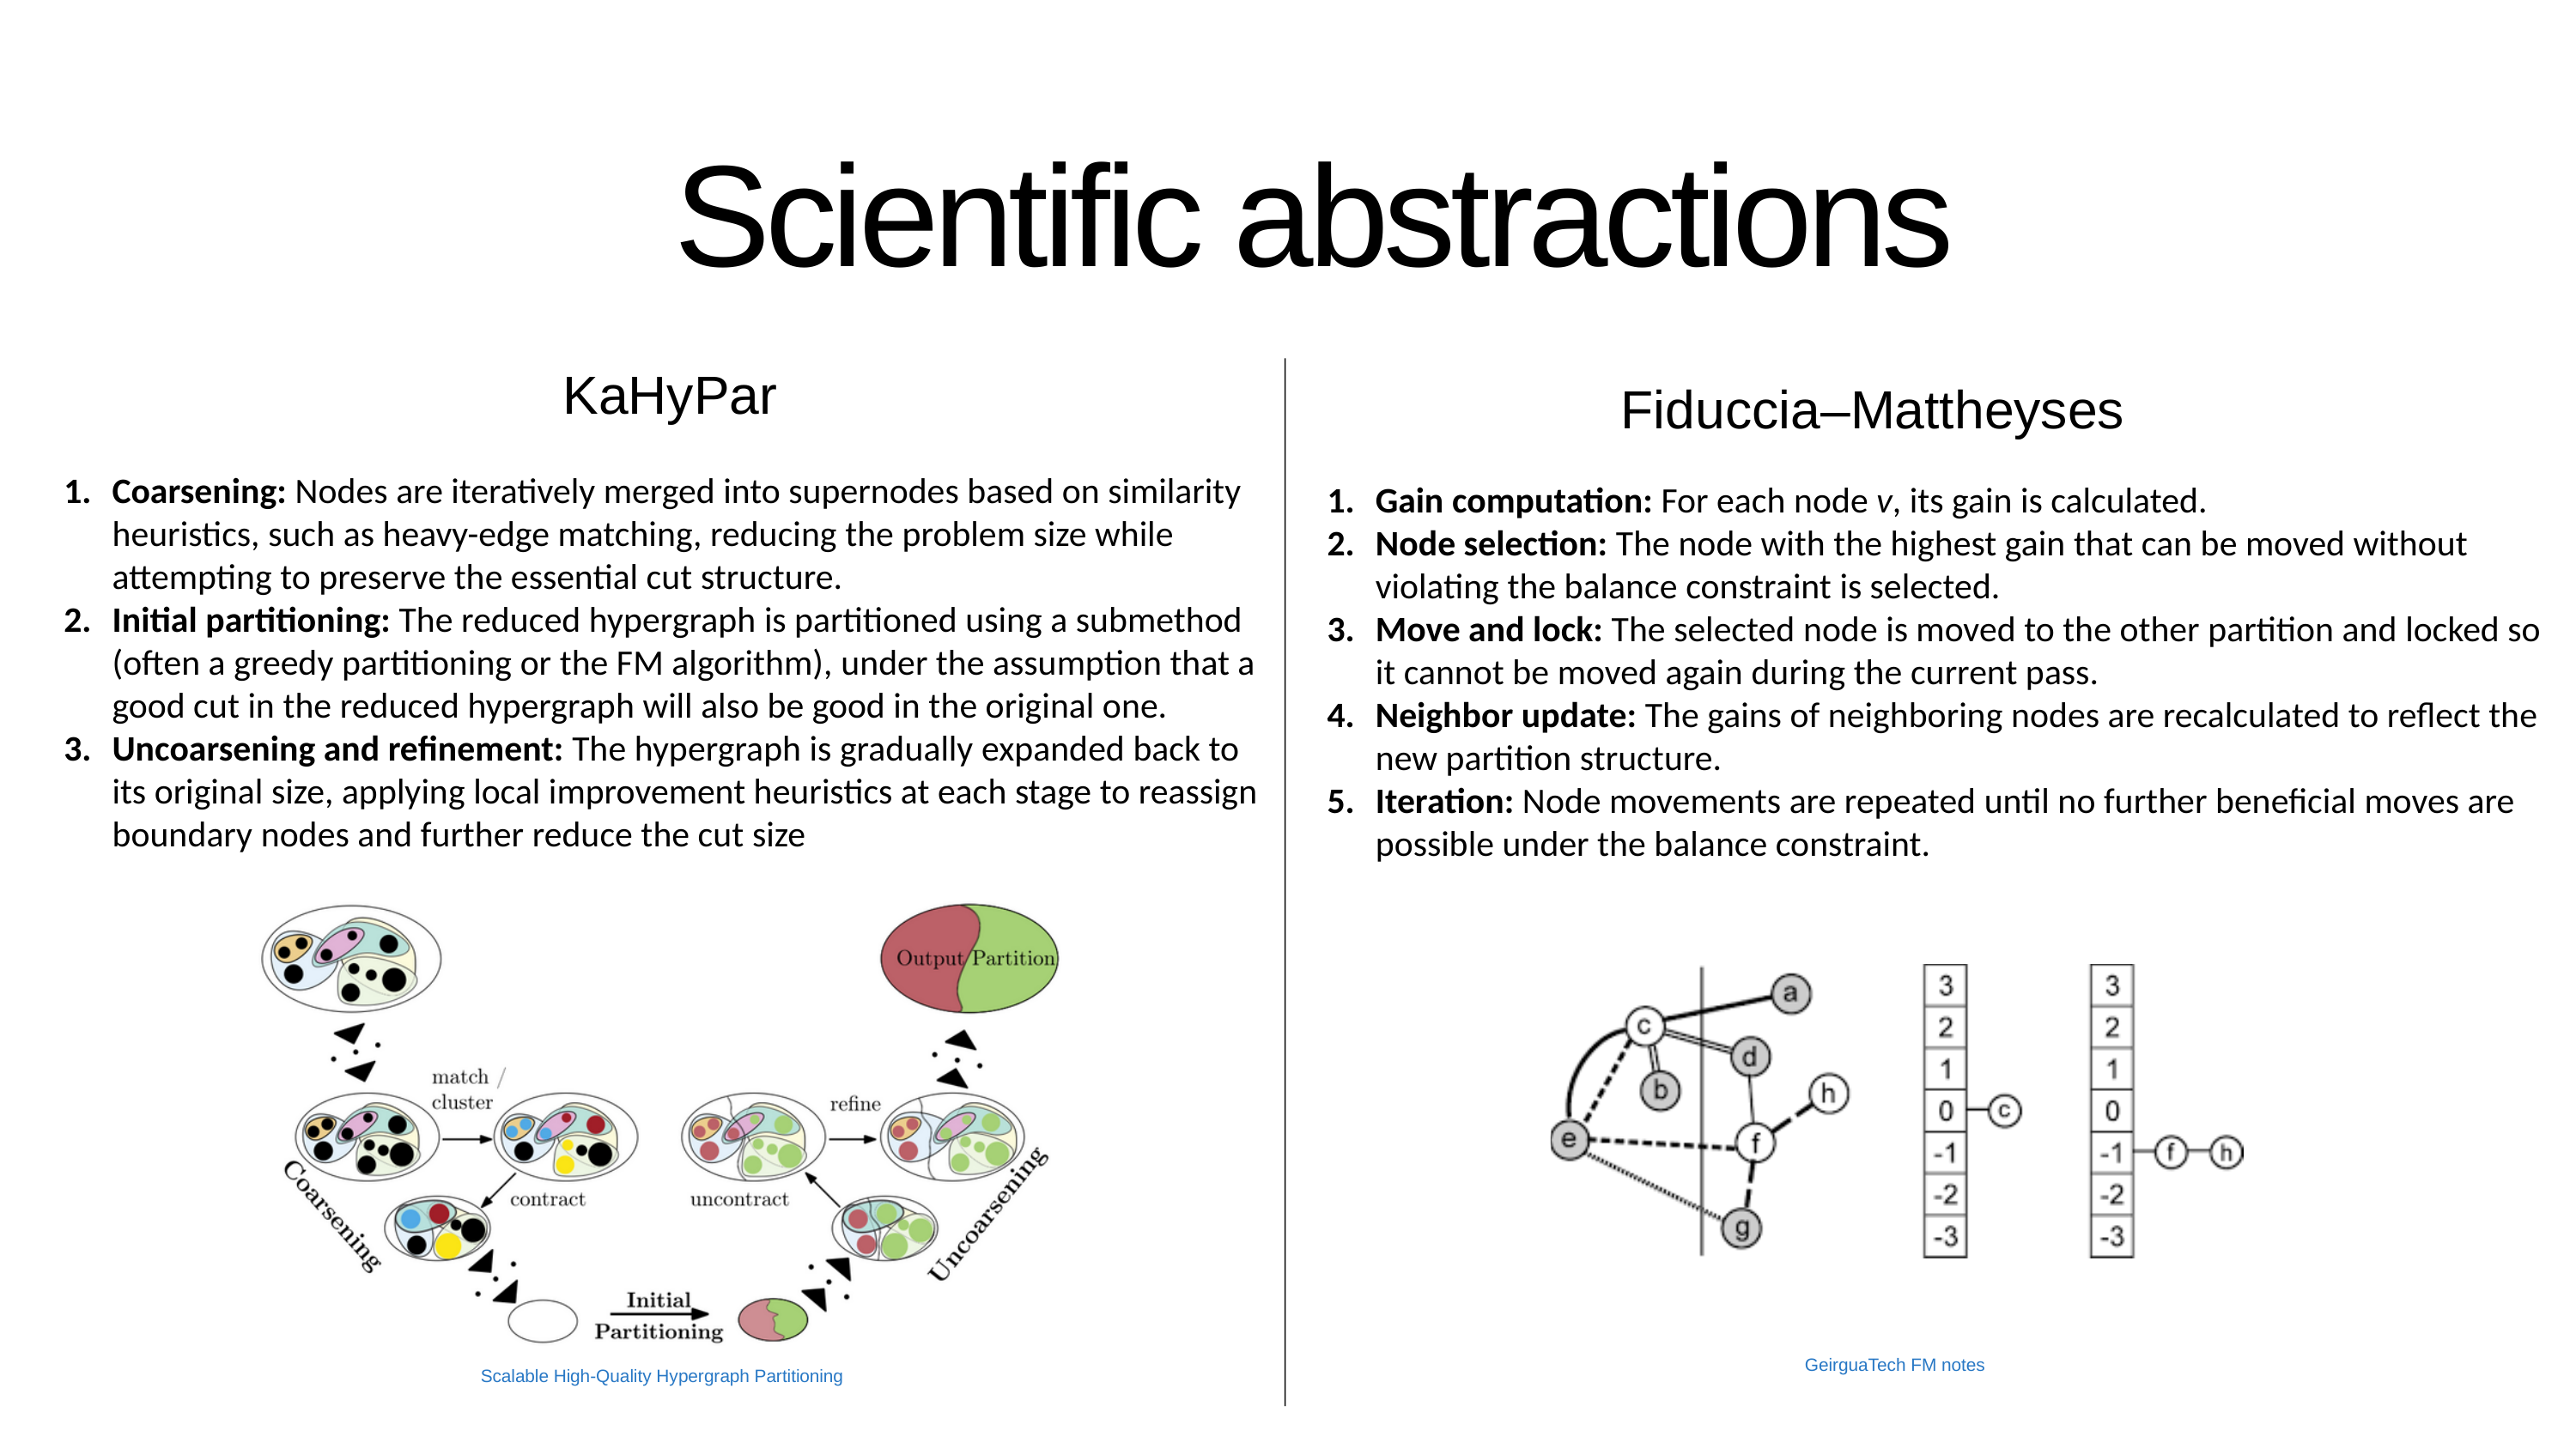

Scientific abstractions
KaHyPar

Fiduccia–Mattheyses
Coarsening: Nodes are iteratively merged into supernodes based on similarity heuristics, such as heavy-edge matching, reducing the problem size while attempting to preserve the essential cut structure.
Initial partitioning: The reduced hypergraph is partitioned using a submethod (often a greedy partitioning or the FM algorithm), under the assumption that a good cut in the reduced hypergraph will also be good in the original one.
Uncoarsening and refinement: The hypergraph is gradually expanded back to its original size, applying local improvement heuristics at each stage to reassign boundary nodes and further reduce the cut size
Gain computation: For each node v, its gain is calculated.
Node selection: The node with the highest gain that can be moved without violating the balance constraint is selected.
Move and lock: The selected node is moved to the other partition and locked so it cannot be moved again during the current pass.
Neighbor update: The gains of neighboring nodes are recalculated to reflect the new partition structure.
Iteration: Node movements are repeated until no further beneficial moves are possible under the balance constraint.

GeirguaTech FM notes
Scalable High-Quality Hypergraph Partitioning